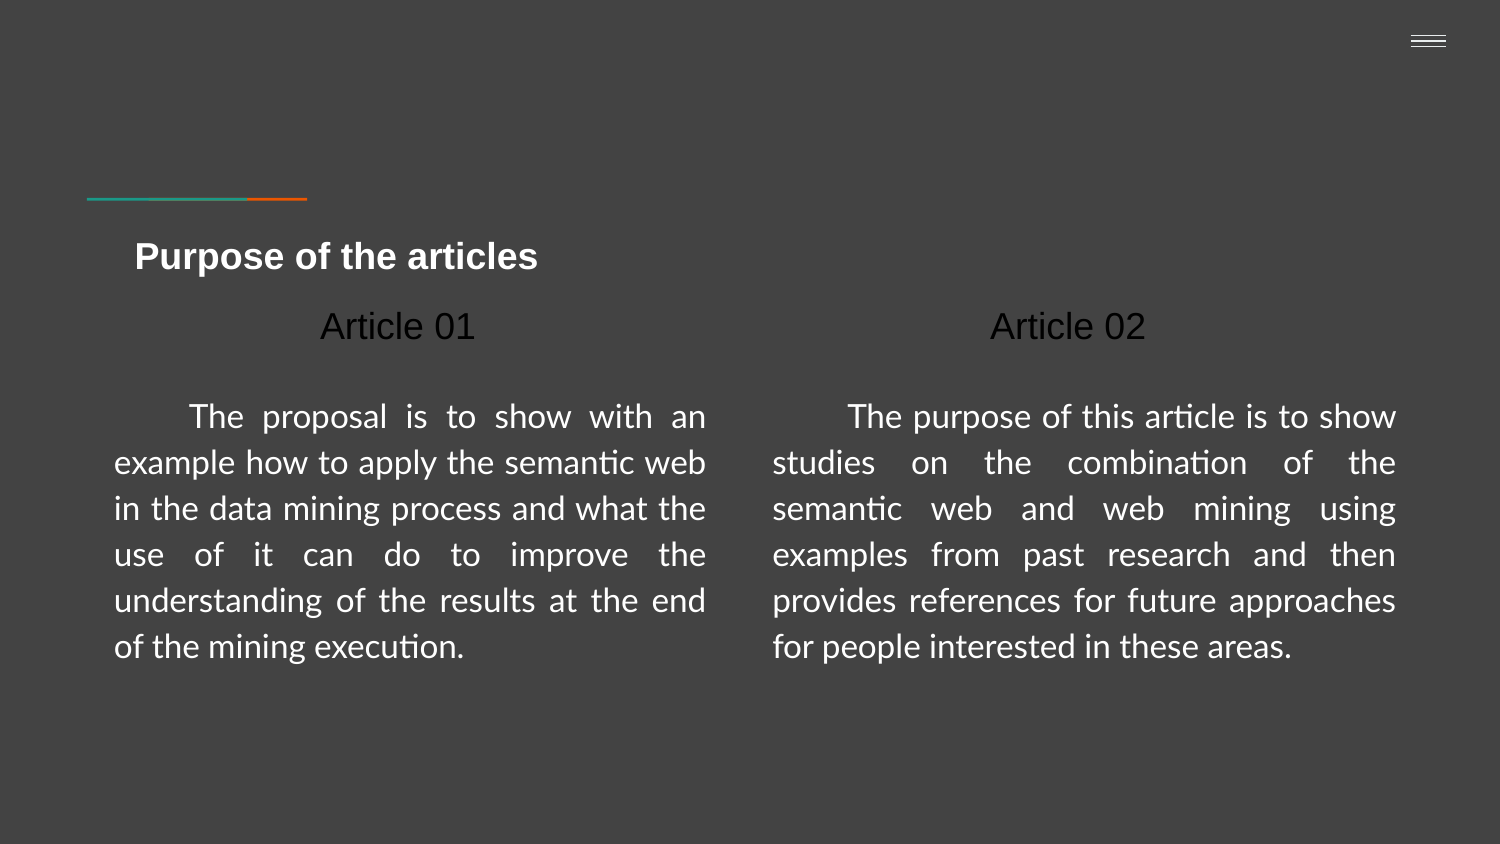

# Purpose of the articles
Article 01
Article 02
The proposal is to show with an example how to apply the semantic web in the data mining process and what the use of it can do to improve the understanding of the results at the end of the mining execution.
The purpose of this article is to show studies on the combination of the semantic web and web mining using examples from past research and then provides references for future approaches for people interested in these areas.